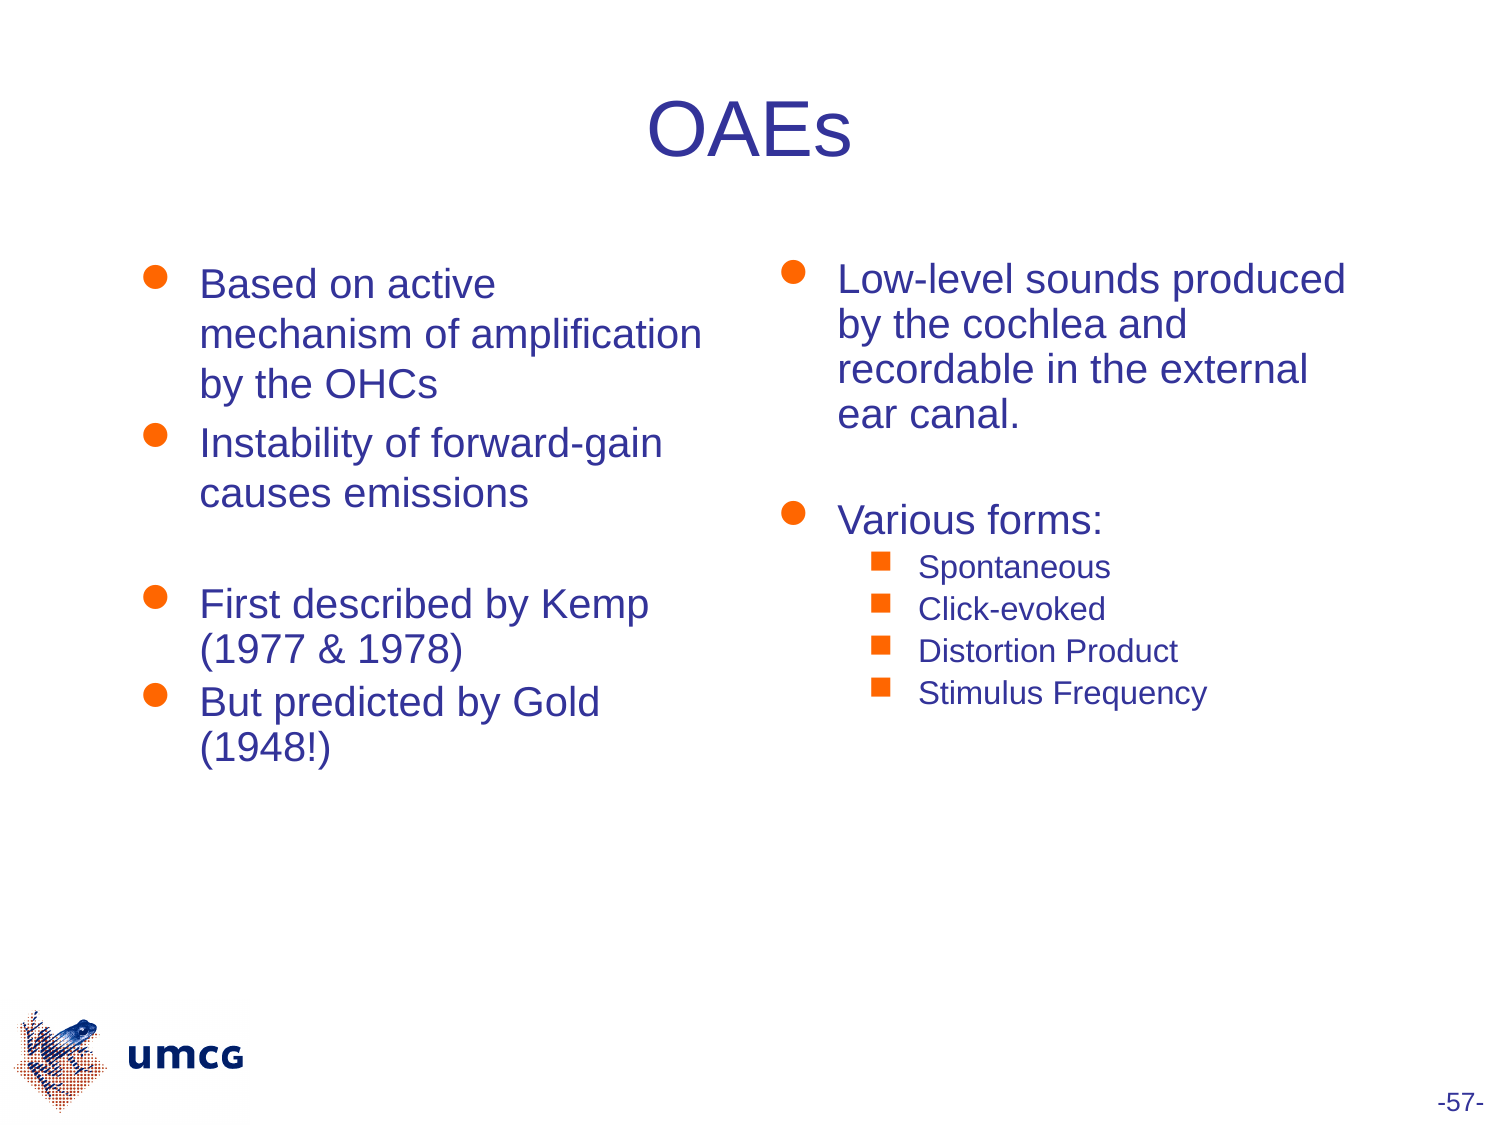

# OAEs
Based on active mechanism of amplification by the OHCs
Instability of forward-gain causes emissions

First described by Kemp (1977 & 1978)
But predicted by Gold (1948!)

Low-level sounds produced by the cochlea and recordable in the external ear canal.

Various forms:
Spontaneous
Click-evoked
Distortion Product
Stimulus Frequency